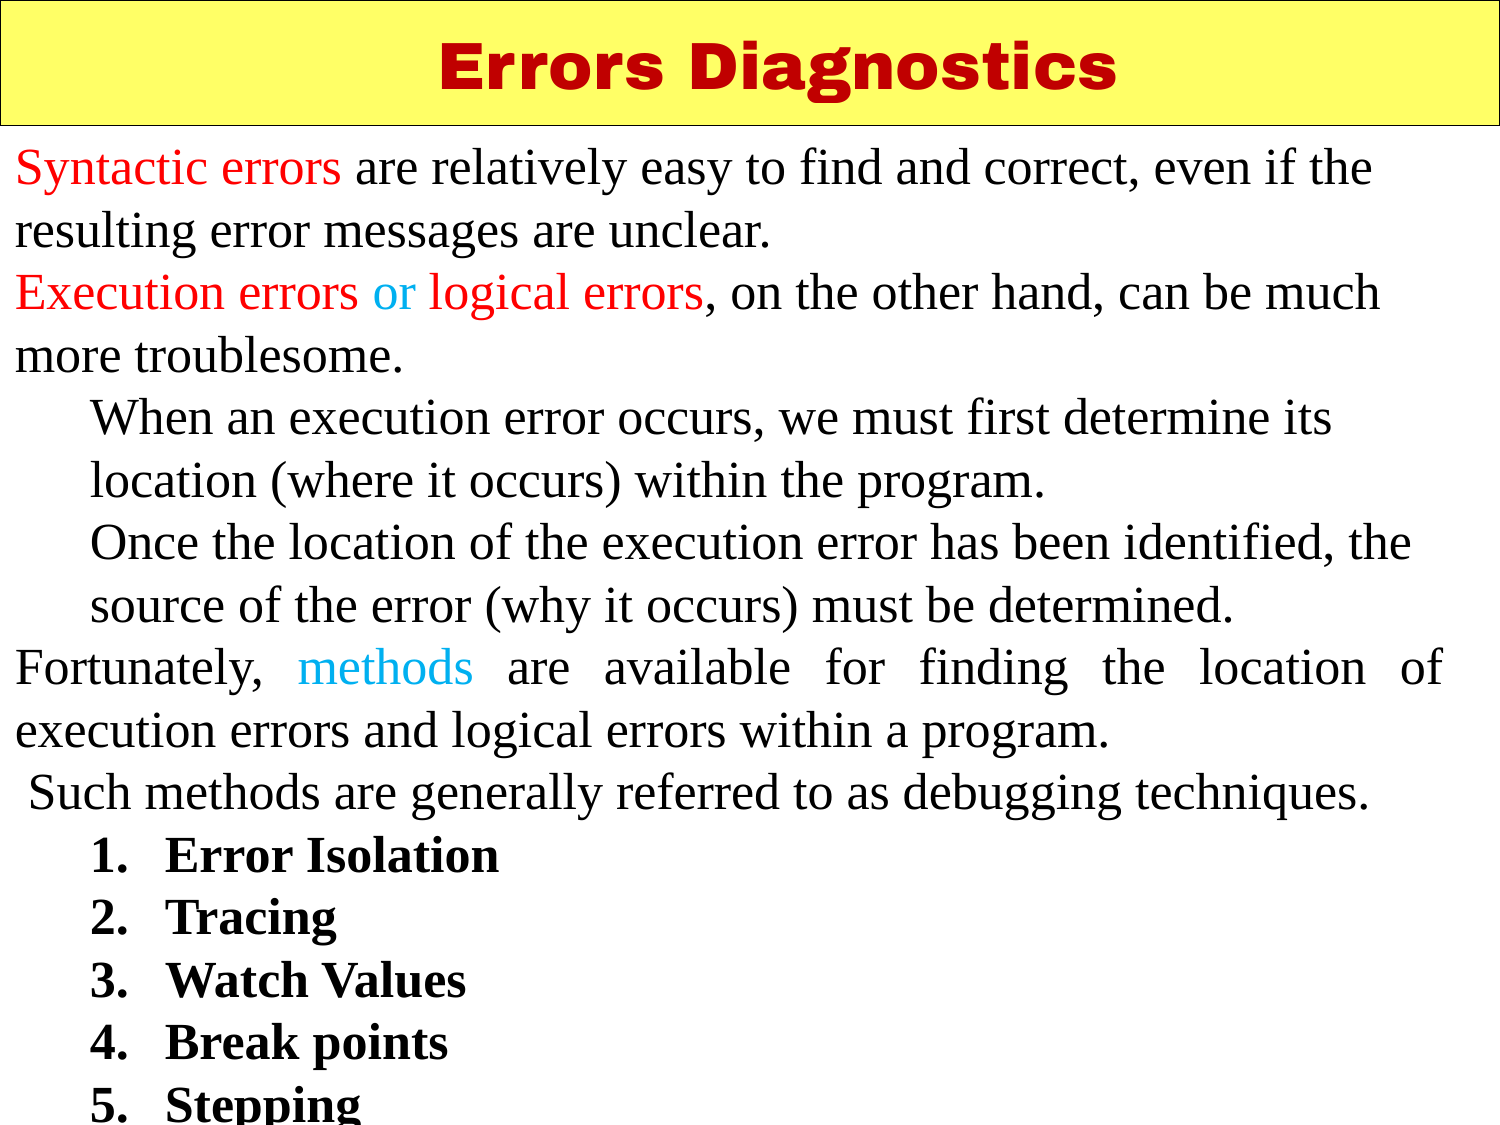

Errors Diagnostics

Syntactic errors are relatively easy to find and correct, even if the resulting error messages are unclear.
Execution errors or logical errors, on the other hand, can be much more troublesome.
When an execution error occurs, we must first determine its location (where it occurs) within the program.
Once the location of the execution error has been identified, the source of the error (why it occurs) must be determined.
Fortunately, methods are available for finding the location of execution errors and logical errors within a program.
 Such methods are generally referred to as debugging techniques.
Error Isolation
Tracing
Watch Values
Break points
Stepping